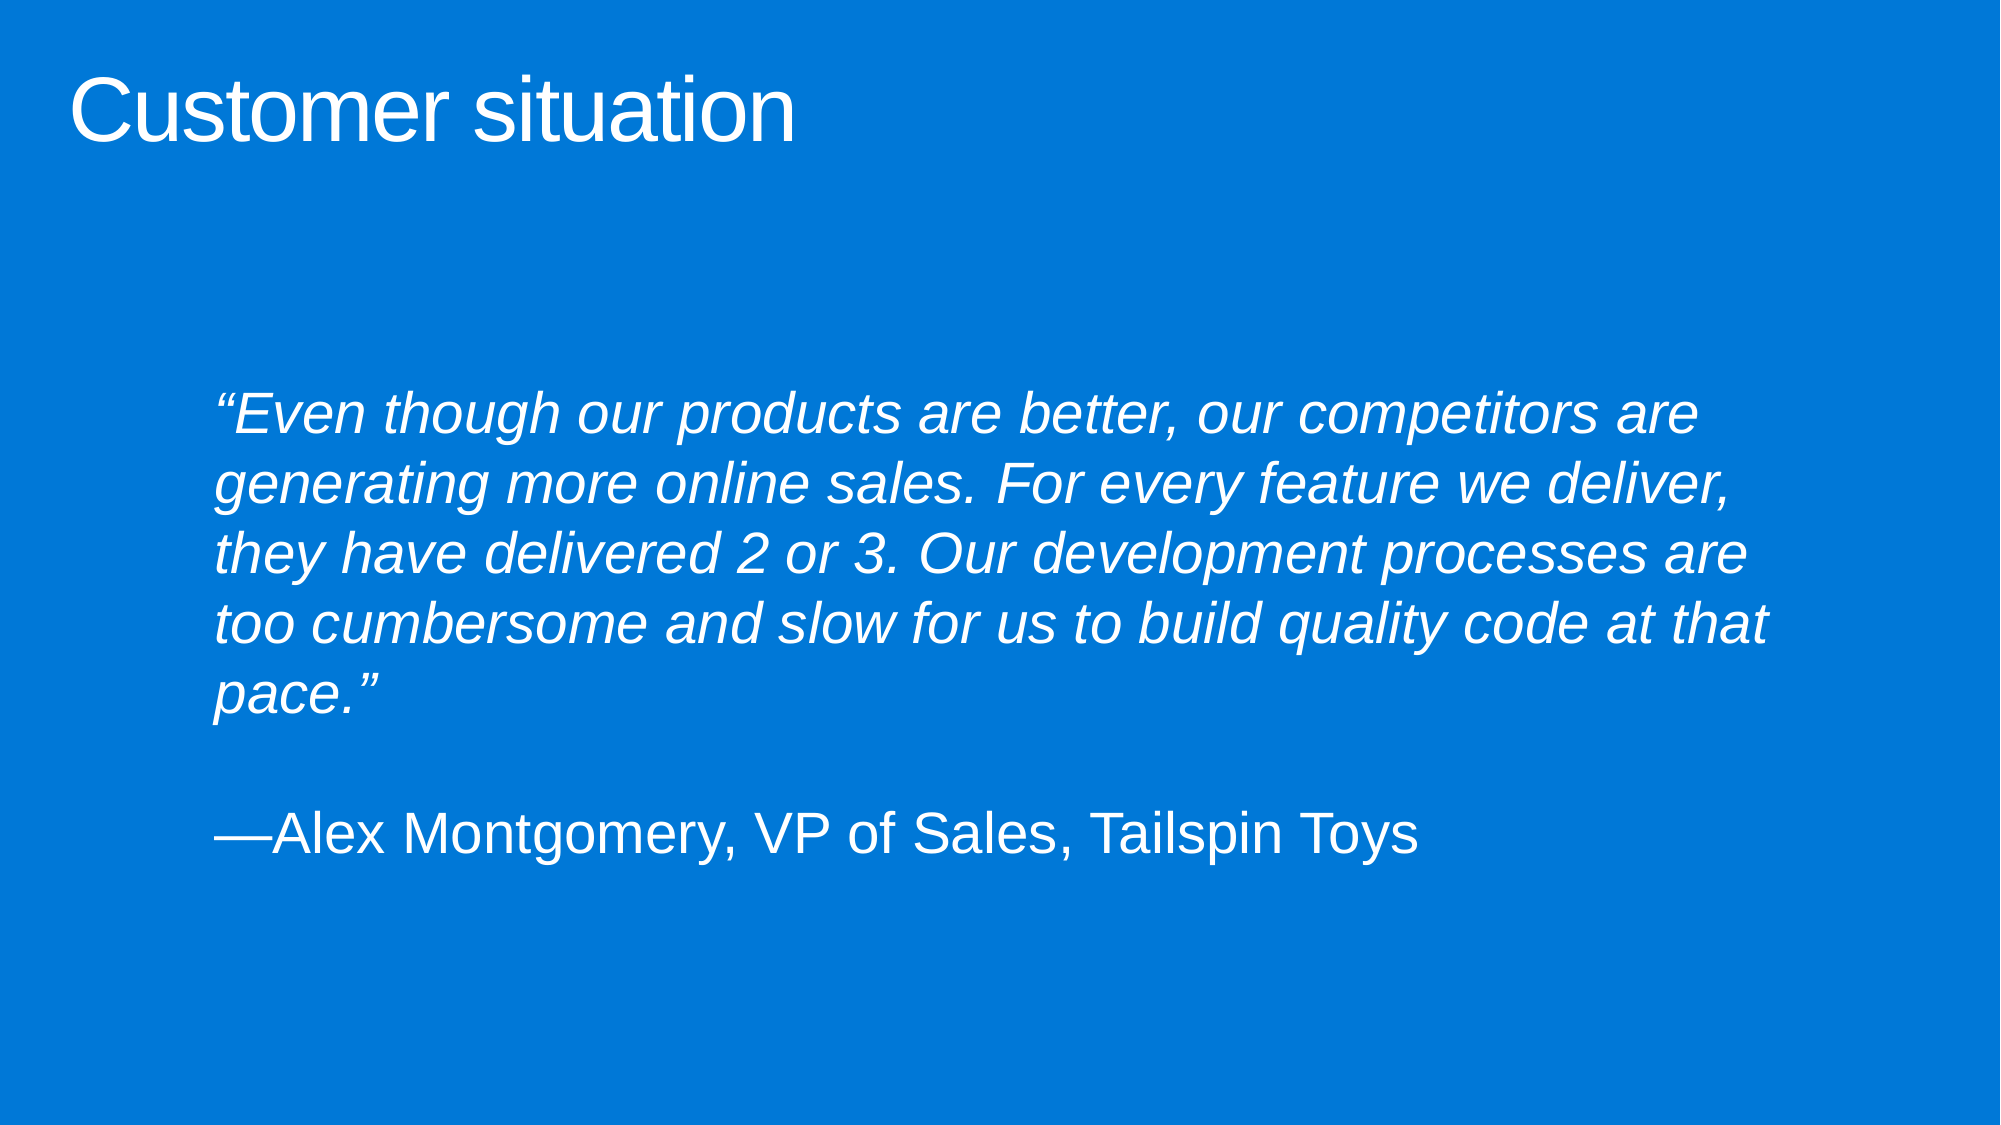

# Customer situation
“Even though our products are better, our competitors are generating more online sales. For every feature we deliver, they have delivered 2 or 3. Our development processes are too cumbersome and slow for us to build quality code at that pace.”
—Alex Montgomery, VP of Sales, Tailspin Toys